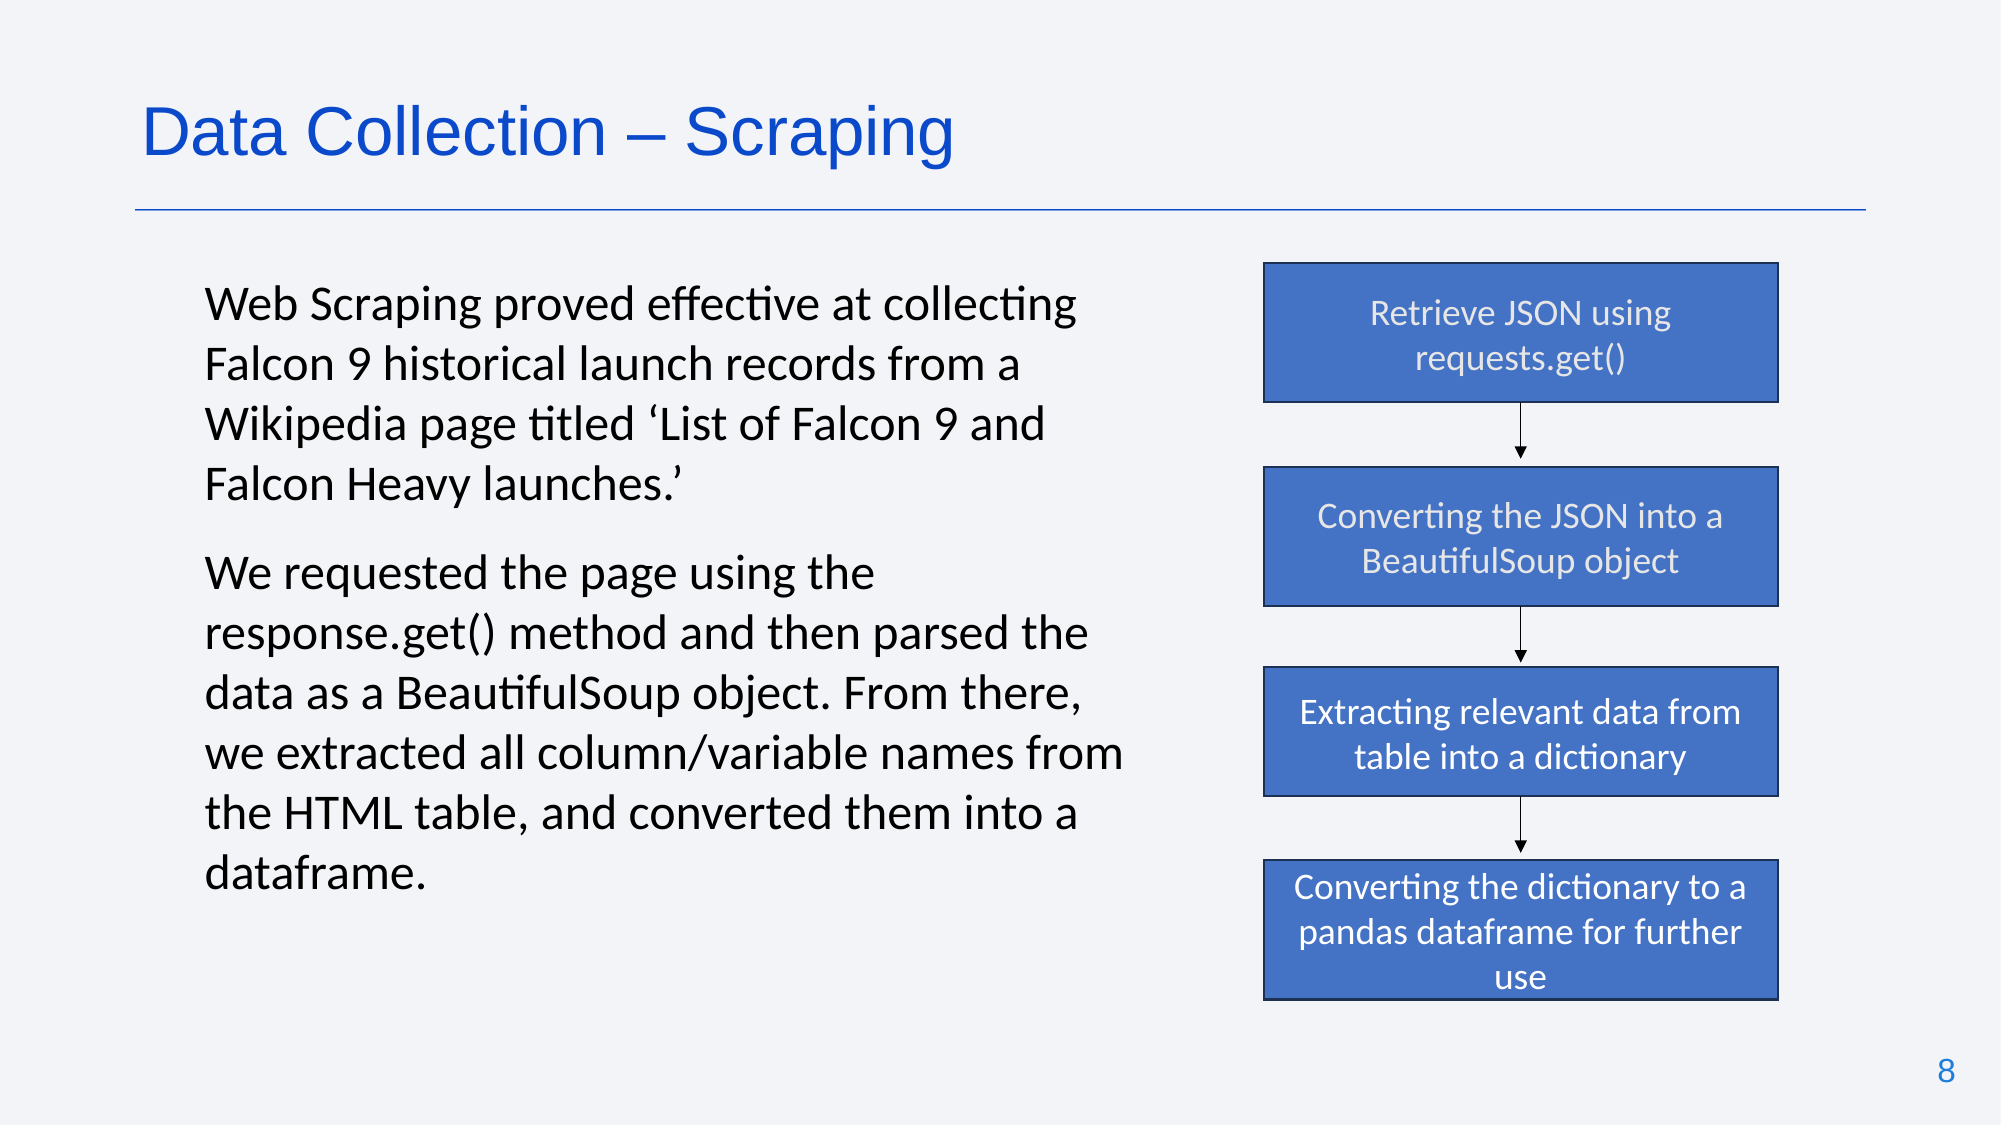

Data Collection – Scraping
Web Scraping proved effective at collecting Falcon 9 historical launch records from a Wikipedia page titled ‘List of Falcon 9 and Falcon Heavy launches.’
We requested the page using the response.get() method and then parsed the data as a BeautifulSoup object. From there, we extracted all column/variable names from the HTML table, and converted them into a dataframe.
Retrieve JSON using requests.get()
Converting the JSON into a BeautifulSoup object
Extracting relevant data from table into a dictionary
Converting the dictionary to a pandas dataframe for further use
8